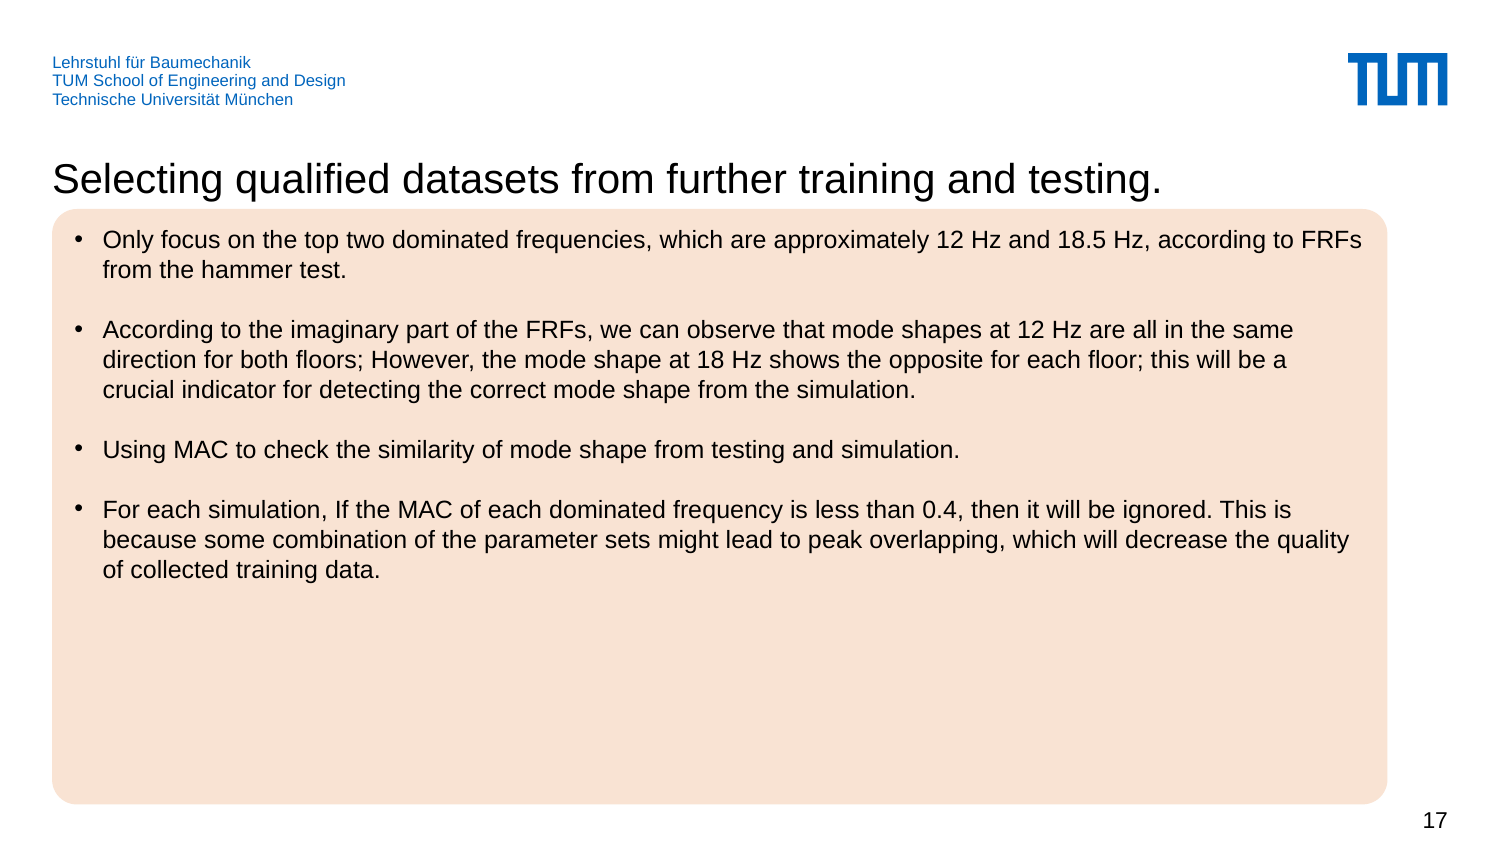

# Selecting qualified datasets from further training and testing.
Only focus on the top two dominated frequencies, which are approximately 12 Hz and 18.5 Hz, according to FRFs from the hammer test.

According to the imaginary part of the FRFs, we can observe that mode shapes at 12 Hz are all in the same direction for both floors; However, the mode shape at 18 Hz shows the opposite for each floor; this will be a crucial indicator for detecting the correct mode shape from the simulation.

Using MAC to check the similarity of mode shape from testing and simulation.

For each simulation, If the MAC of each dominated frequency is less than 0.4, then it will be ignored. This is because some combination of the parameter sets might lead to peak overlapping, which will decrease the quality of collected training data.

17